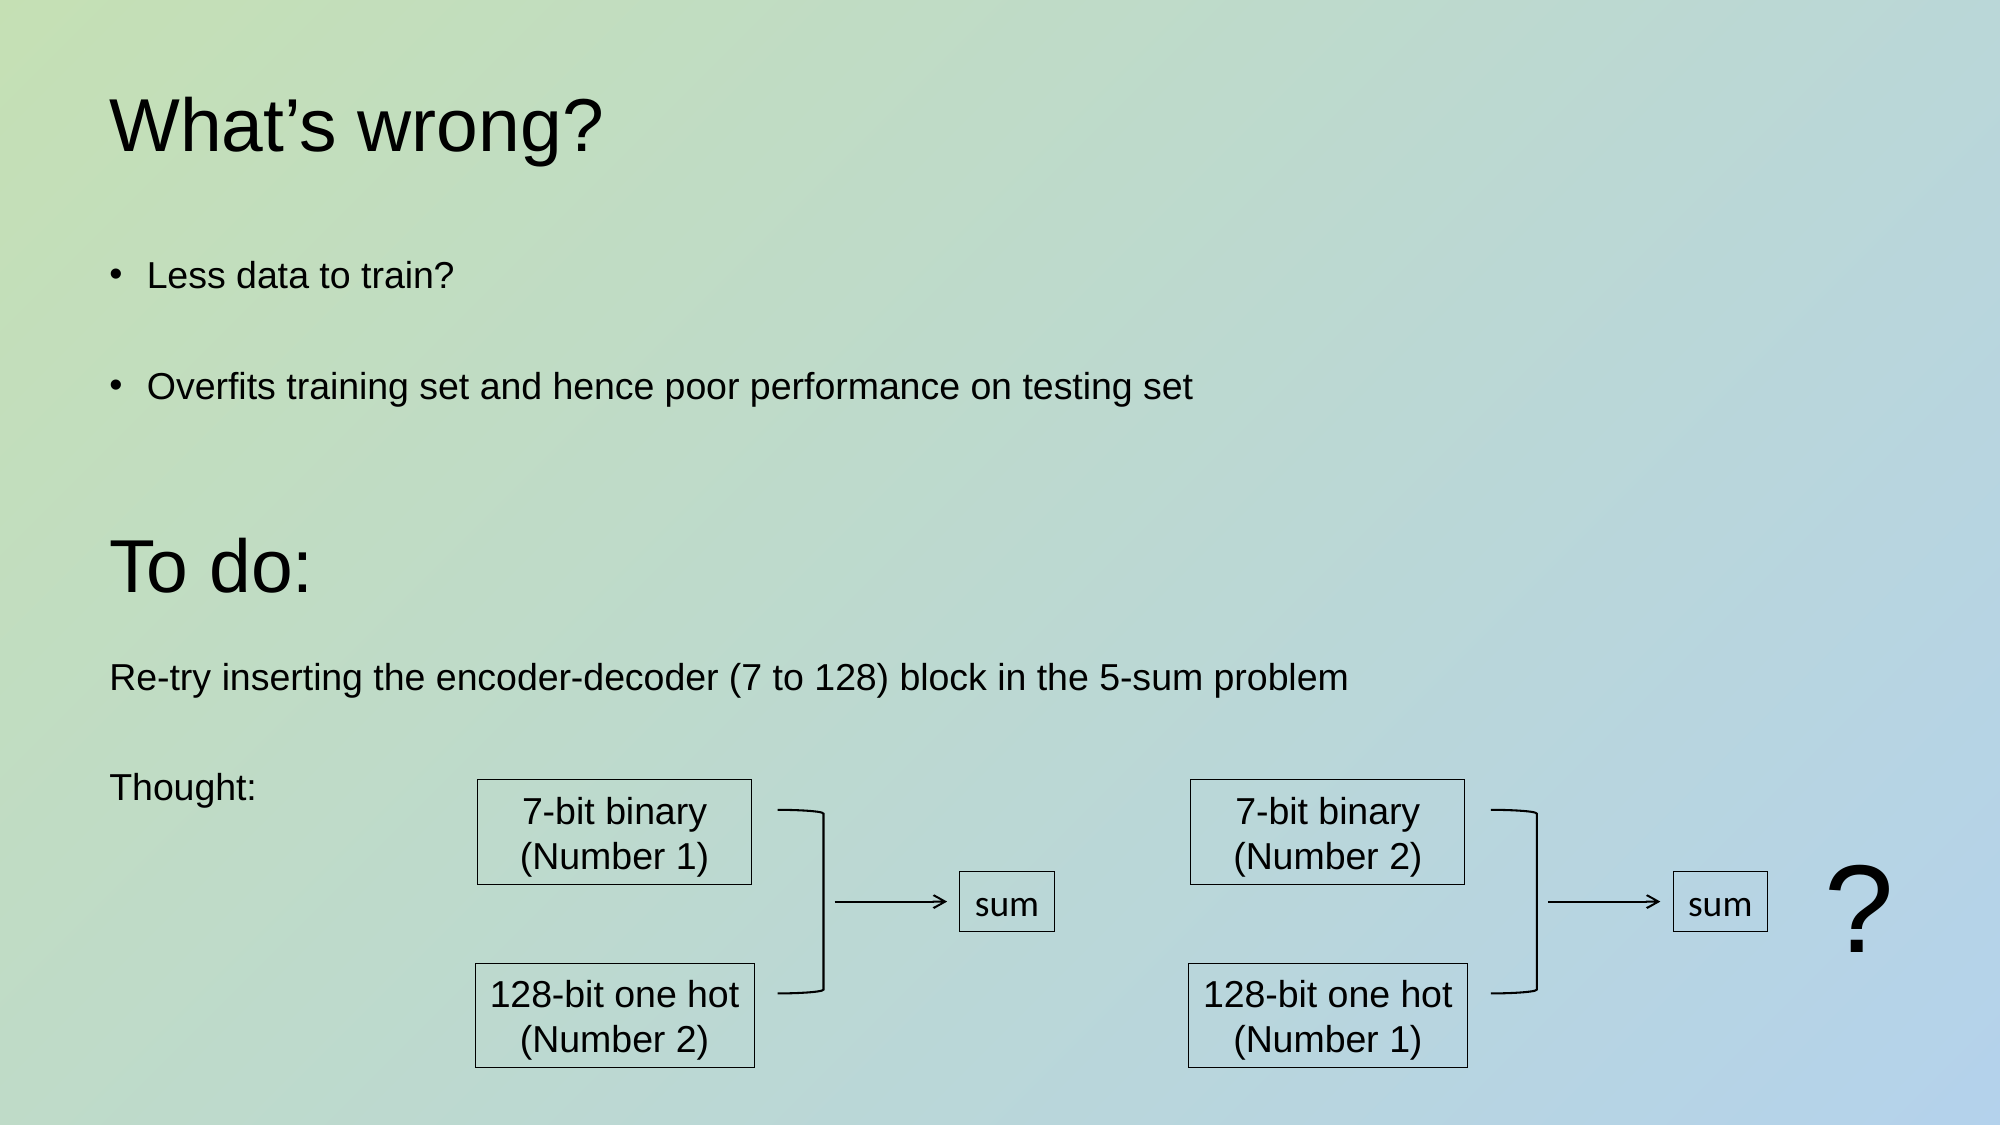

# What’s wrong?
Less data to train?
Overfits training set and hence poor performance on testing set
To do:
Re-try inserting the encoder-decoder (7 to 128) block in the 5-sum problem
Thought:
7-bit binary (Number 1)
7-bit binary (Number 2)

?
sum
sum
128-bit one hot
(Number 2)
128-bit one hot
(Number 1)